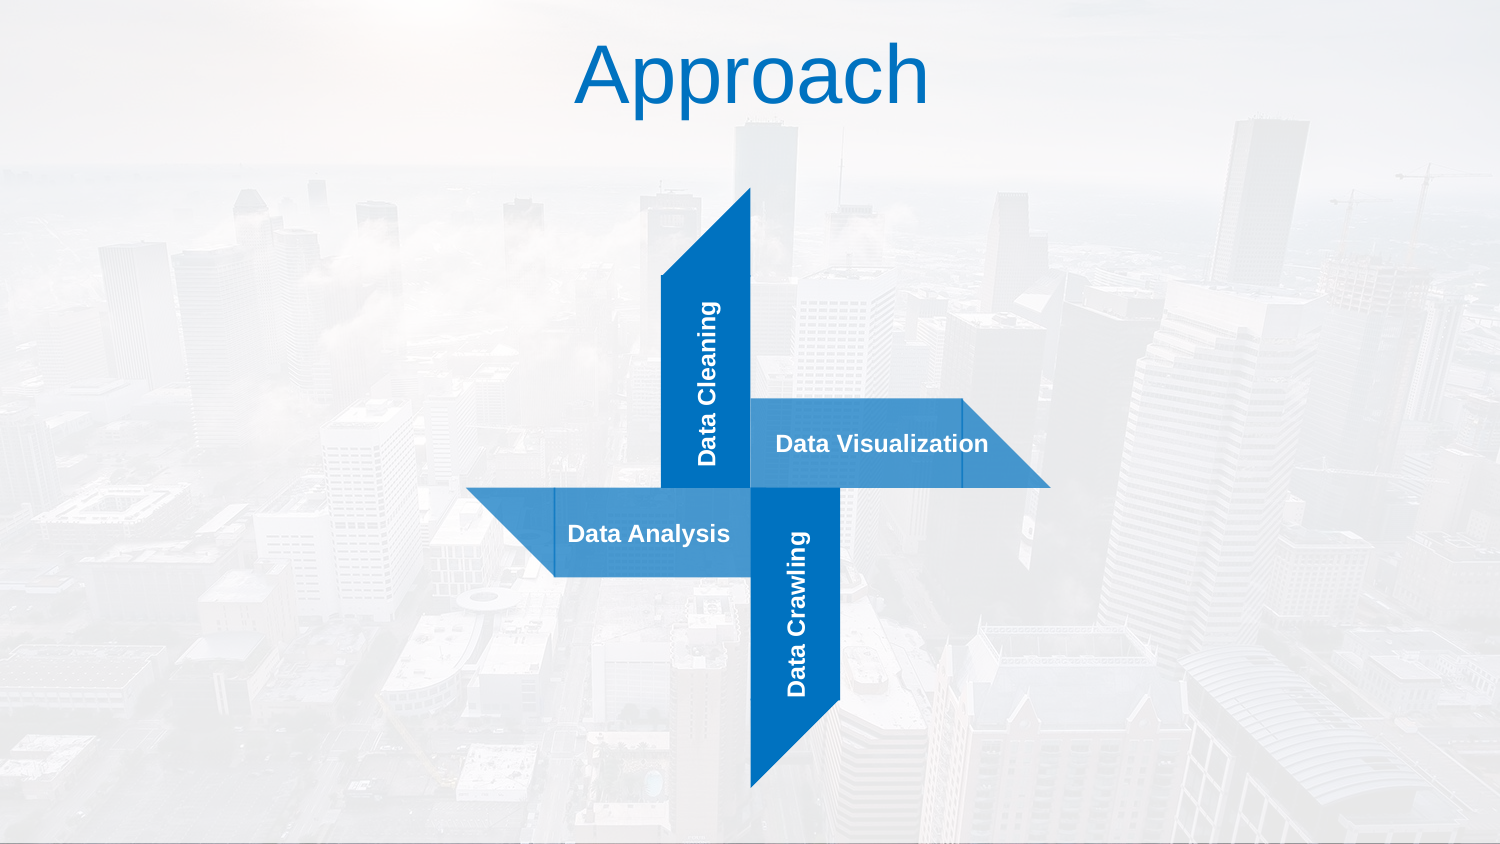

# Approach

Data Cleaning

Data Visualization

Data Analysis
Data Crawling